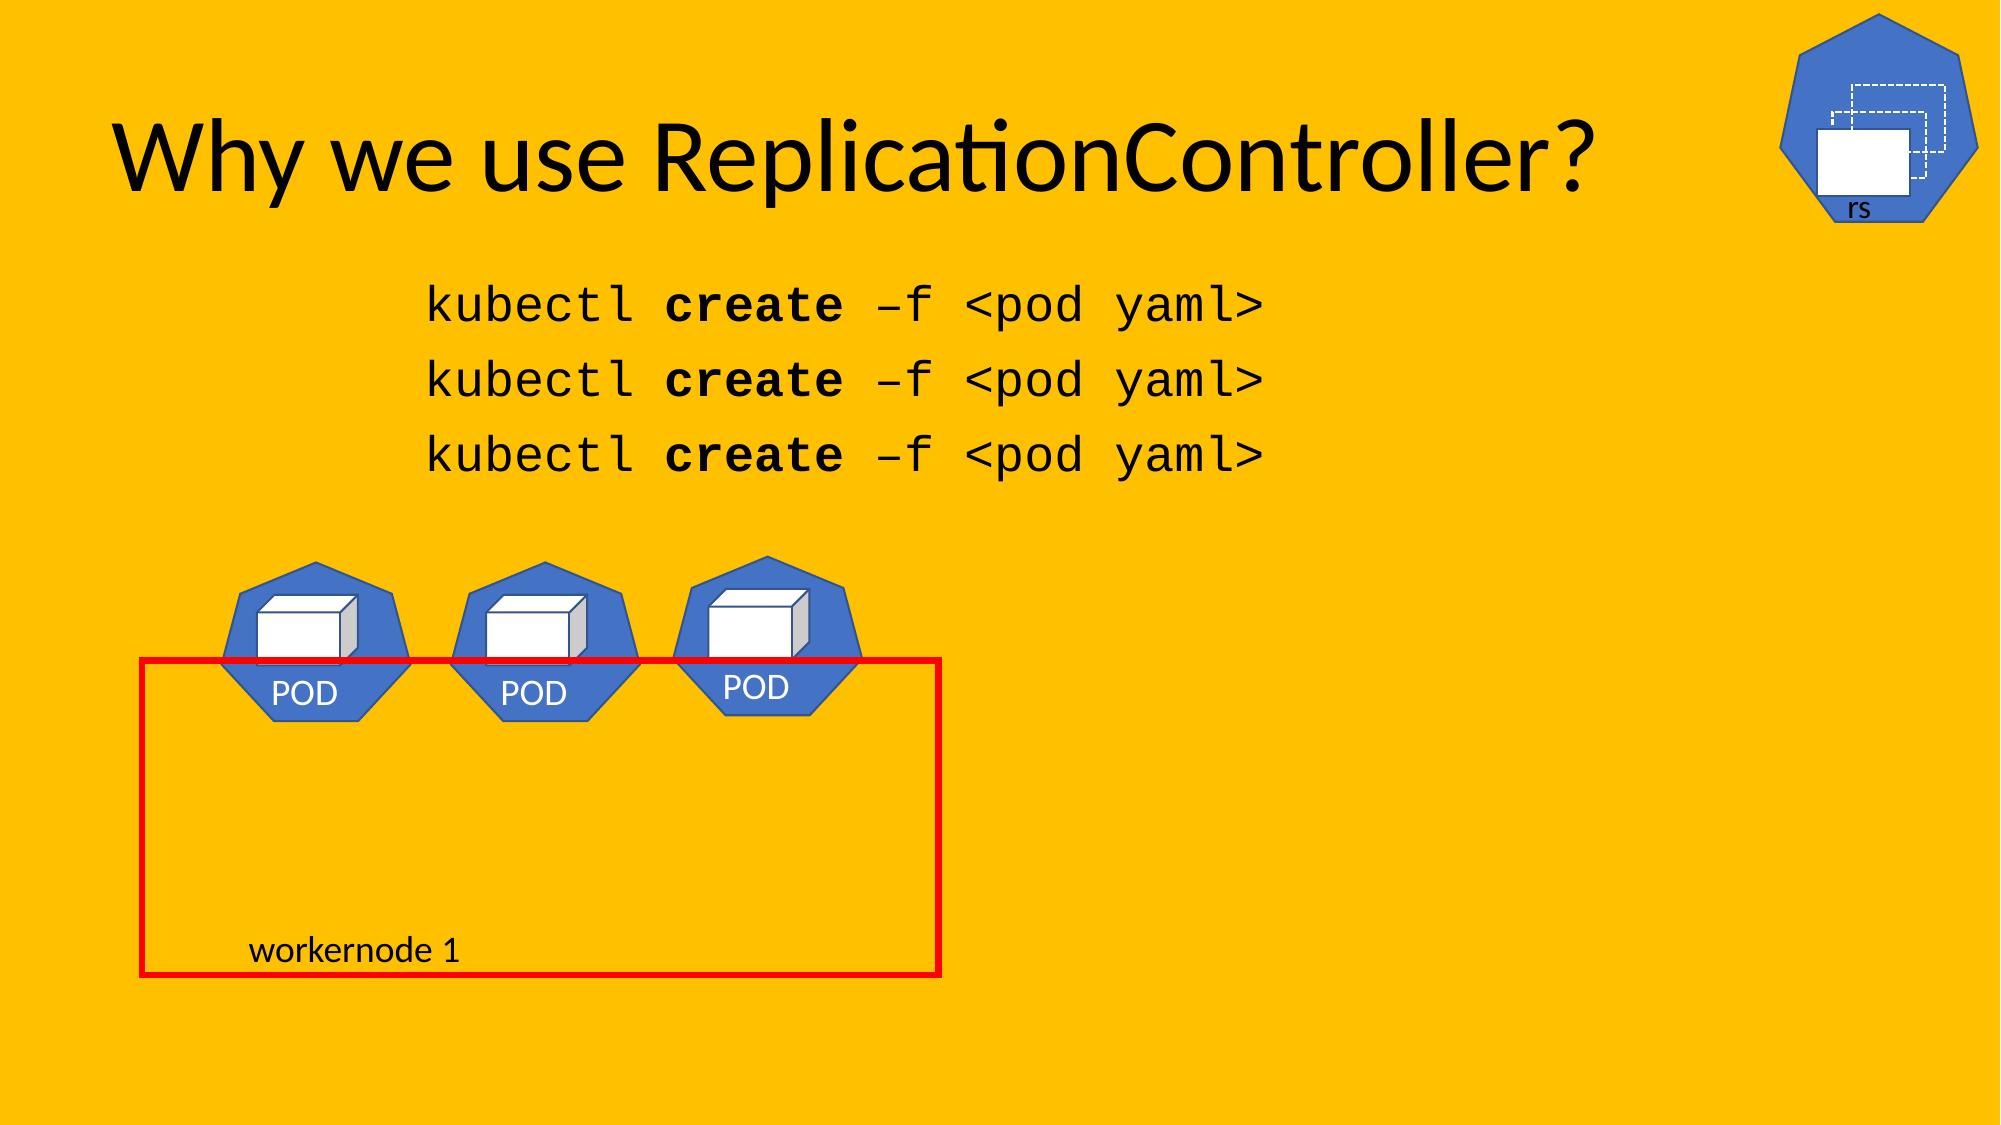

# Why we use ReplicationController?

rs
kubectl create –f <pod yaml>
kubectl create –f <pod yaml>
kubectl create –f <pod yaml>

POD

POD
POD
workernode 1